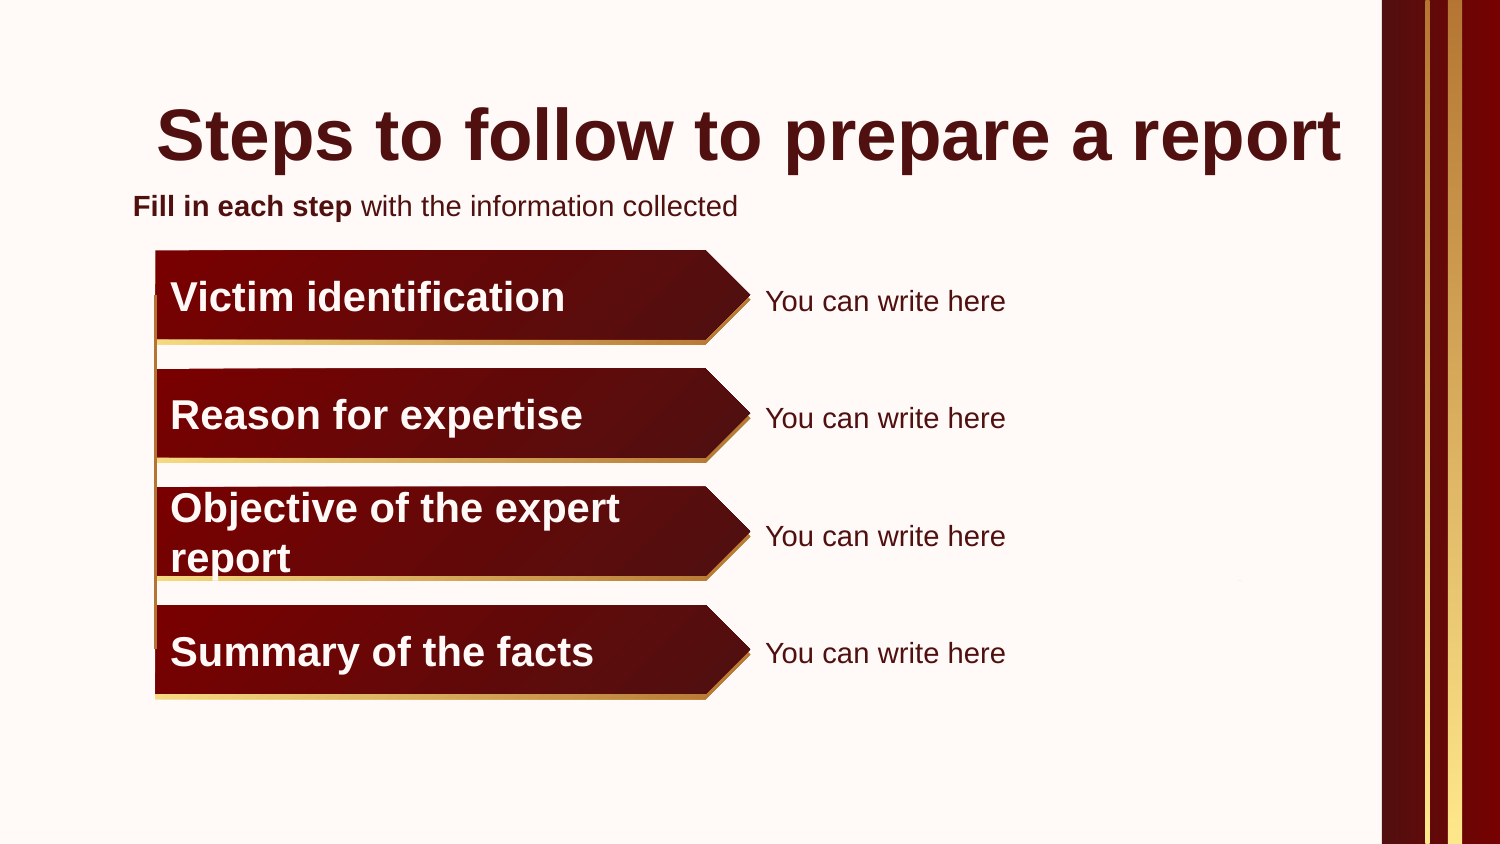

# Steps to follow to prepare a report
Fill in each step with the information collected
Victim identification
You can write here

Reason for expertise
You can write here

Objective of the expert report
You can write here

You can write here
Summary of the facts